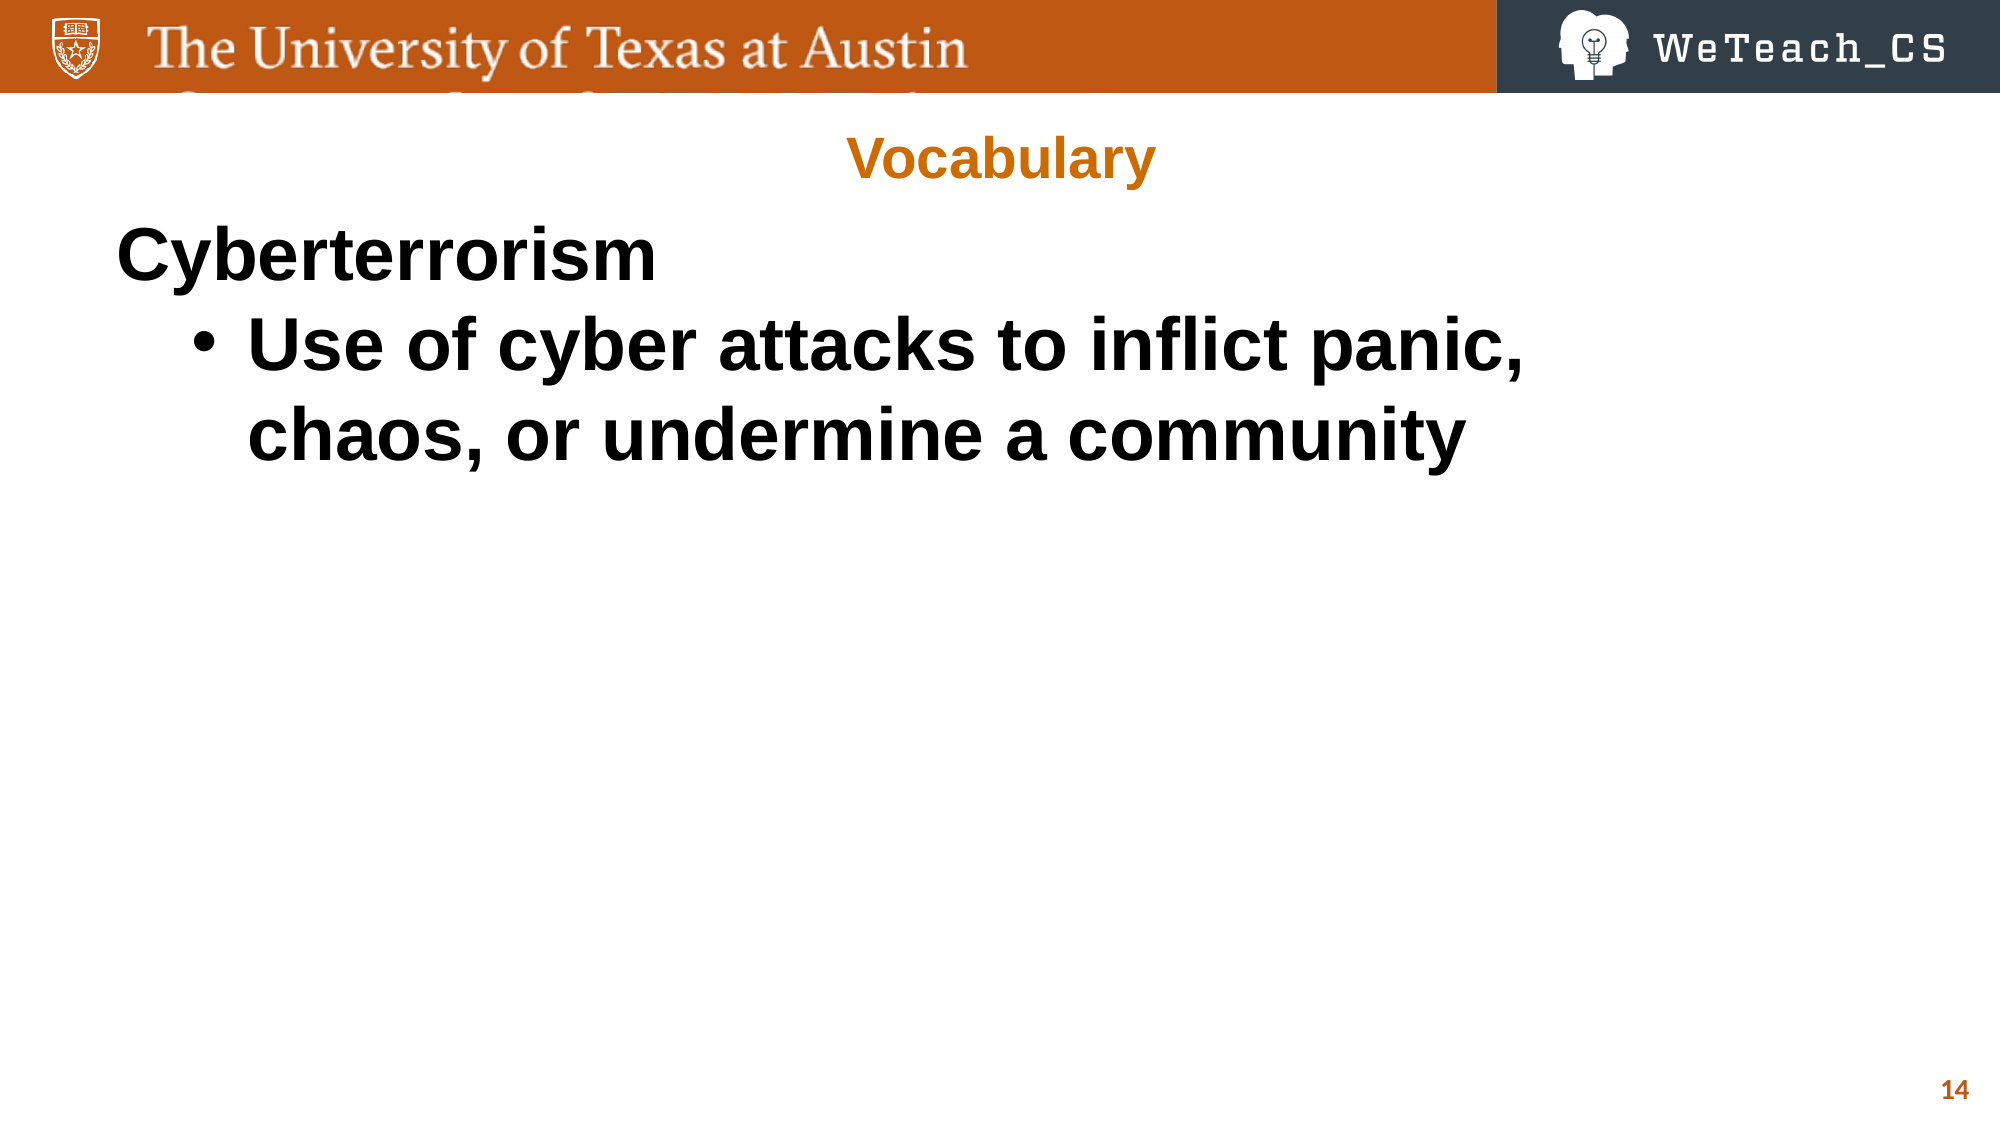

Vocabulary
Cyberterrorism
Use of cyber attacks to inflict panic, chaos, or undermine a community